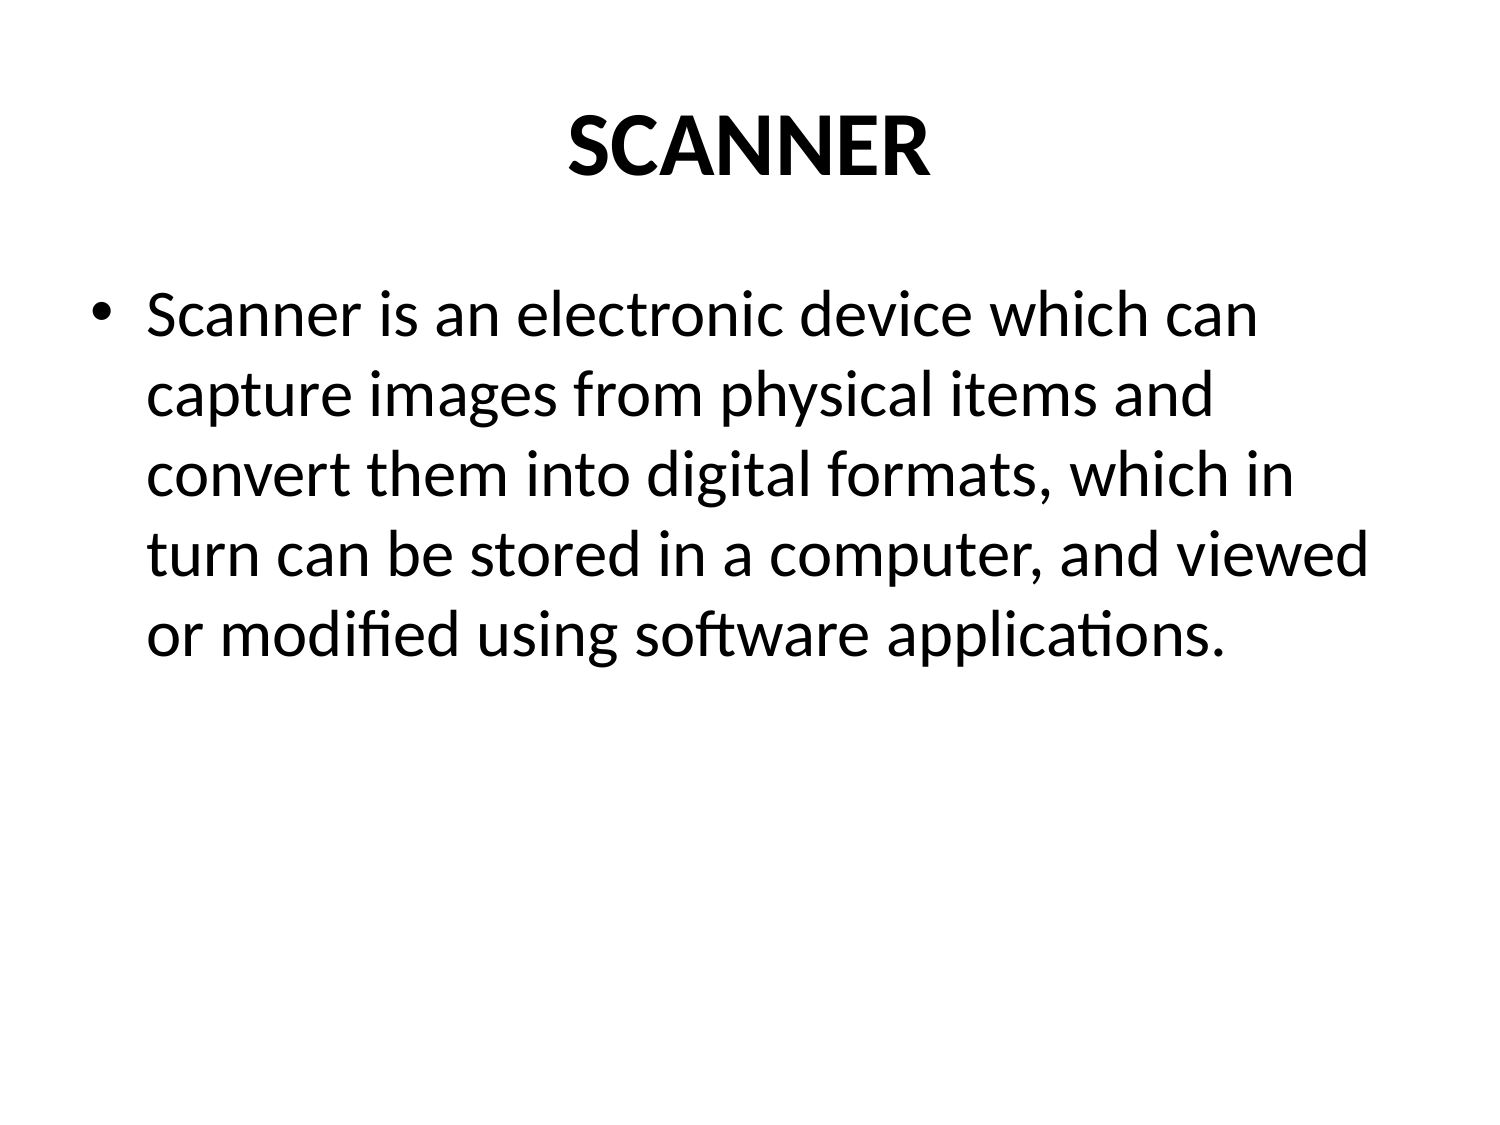

# SCANNER
Scanner is an electronic device which can capture images from physical items and convert them into digital formats, which in turn can be stored in a computer, and viewed or modified using software applications.